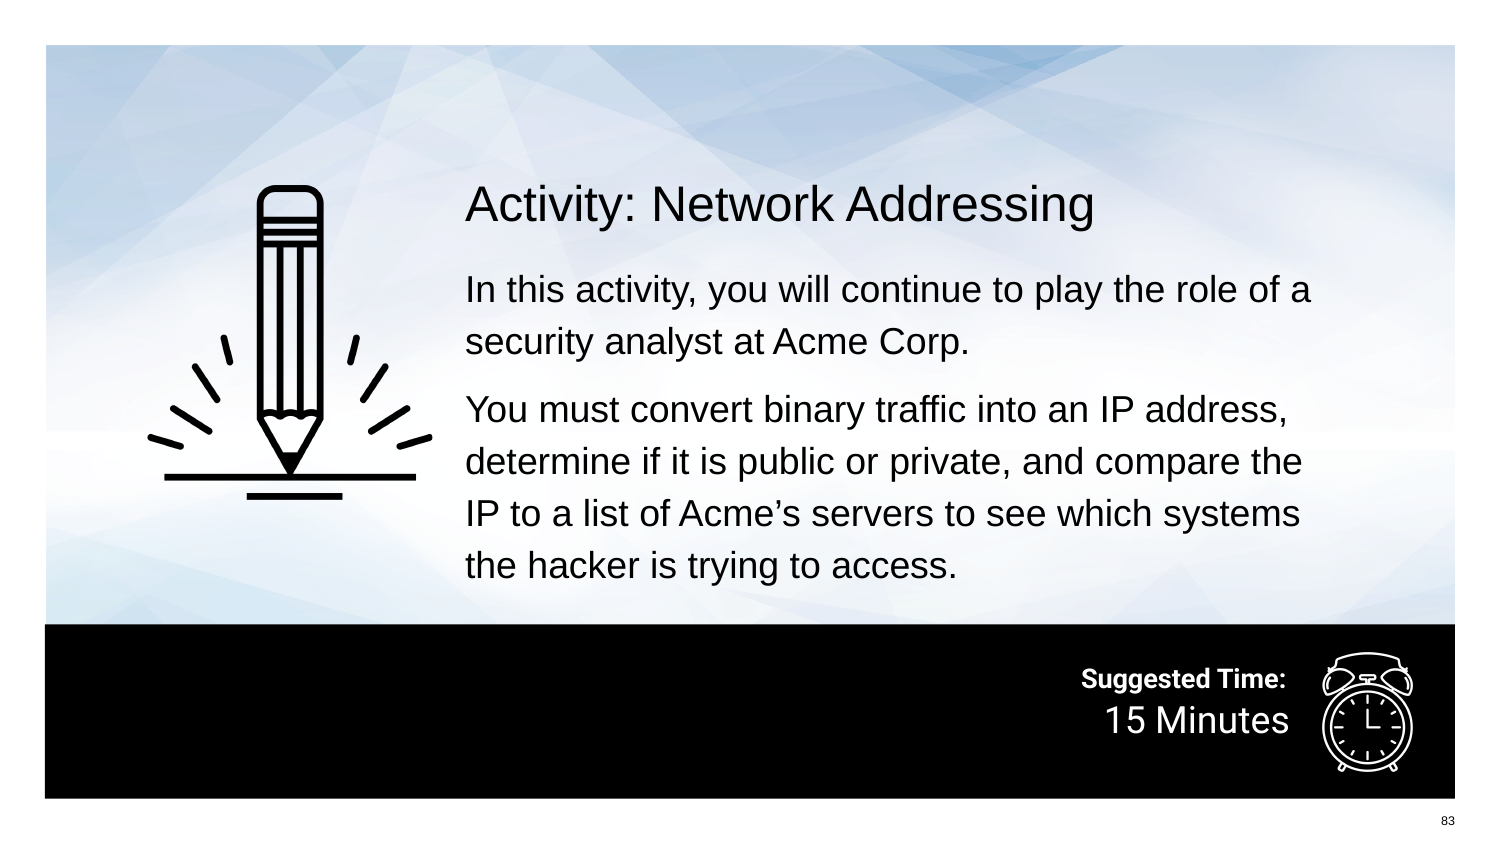

Activity: Network Addressing

In this activity, you will continue to play the role of a security analyst at Acme Corp.
You must convert binary traffic into an IP address, determine if it is public or private, and compare the IP to a list of Acme’s servers to see which systems the hacker is trying to access.

# 15 Minutes
83